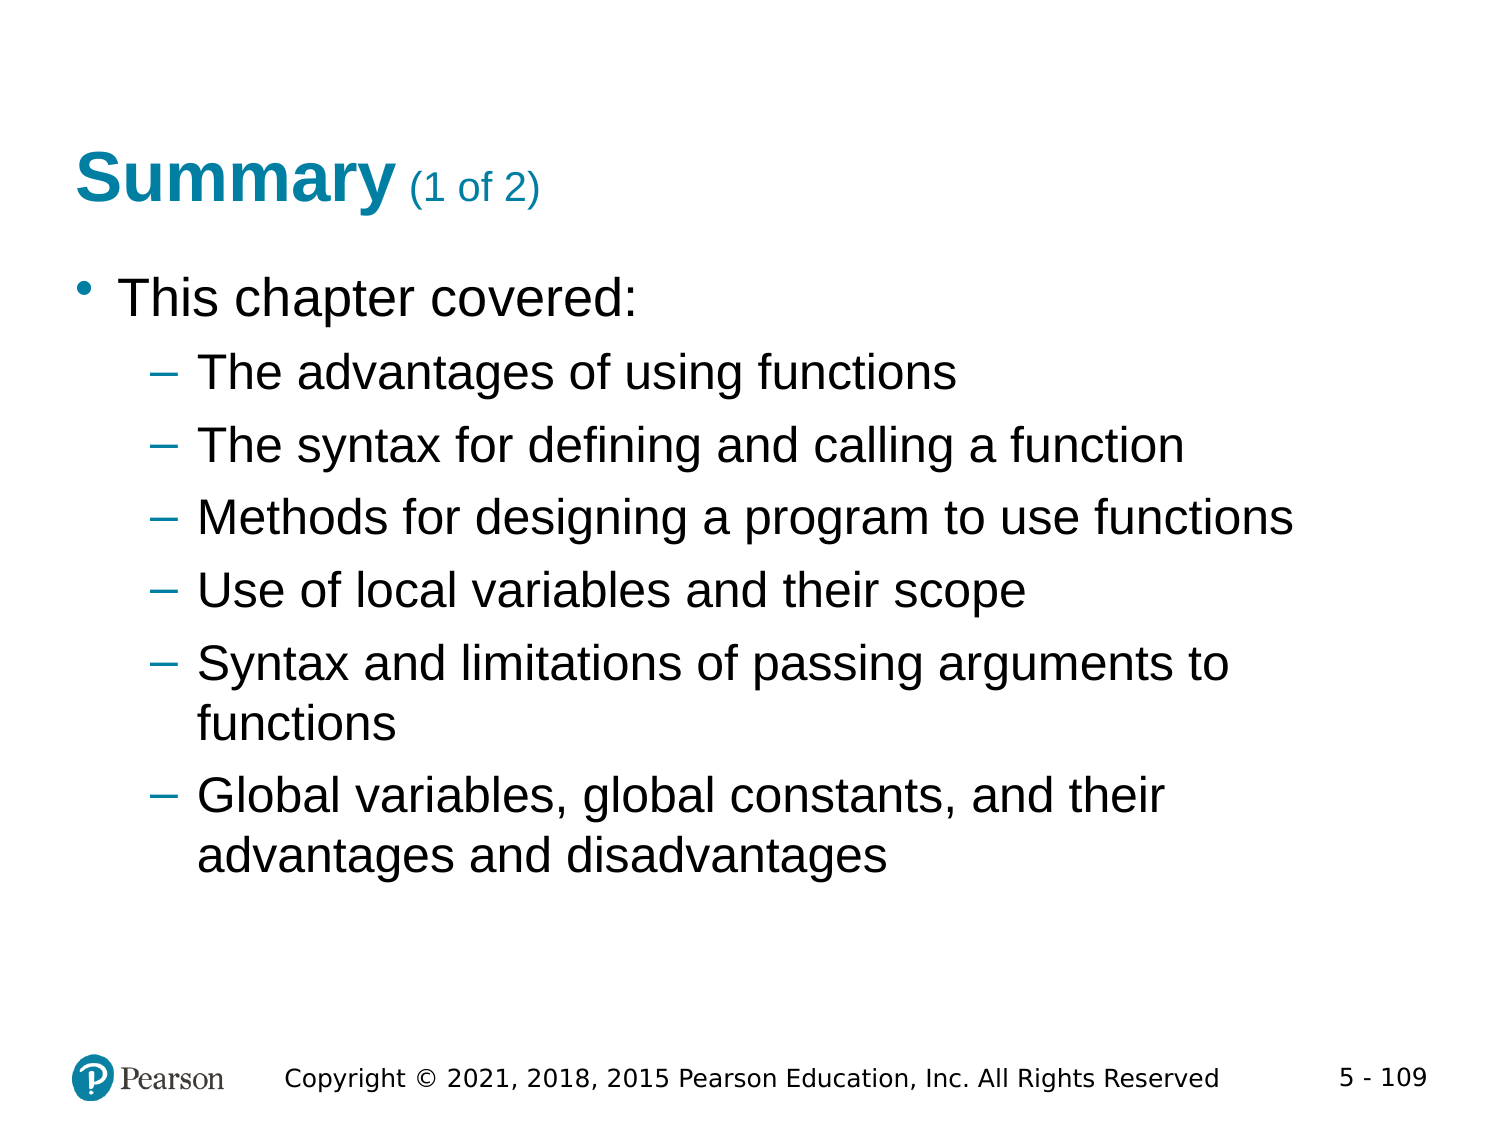

# Summary (1 of 2)
This chapter covered:
The advantages of using functions
The syntax for defining and calling a function
Methods for designing a program to use functions
Use of local variables and their scope
Syntax and limitations of passing arguments to functions
Global variables, global constants, and their advantages and disadvantages